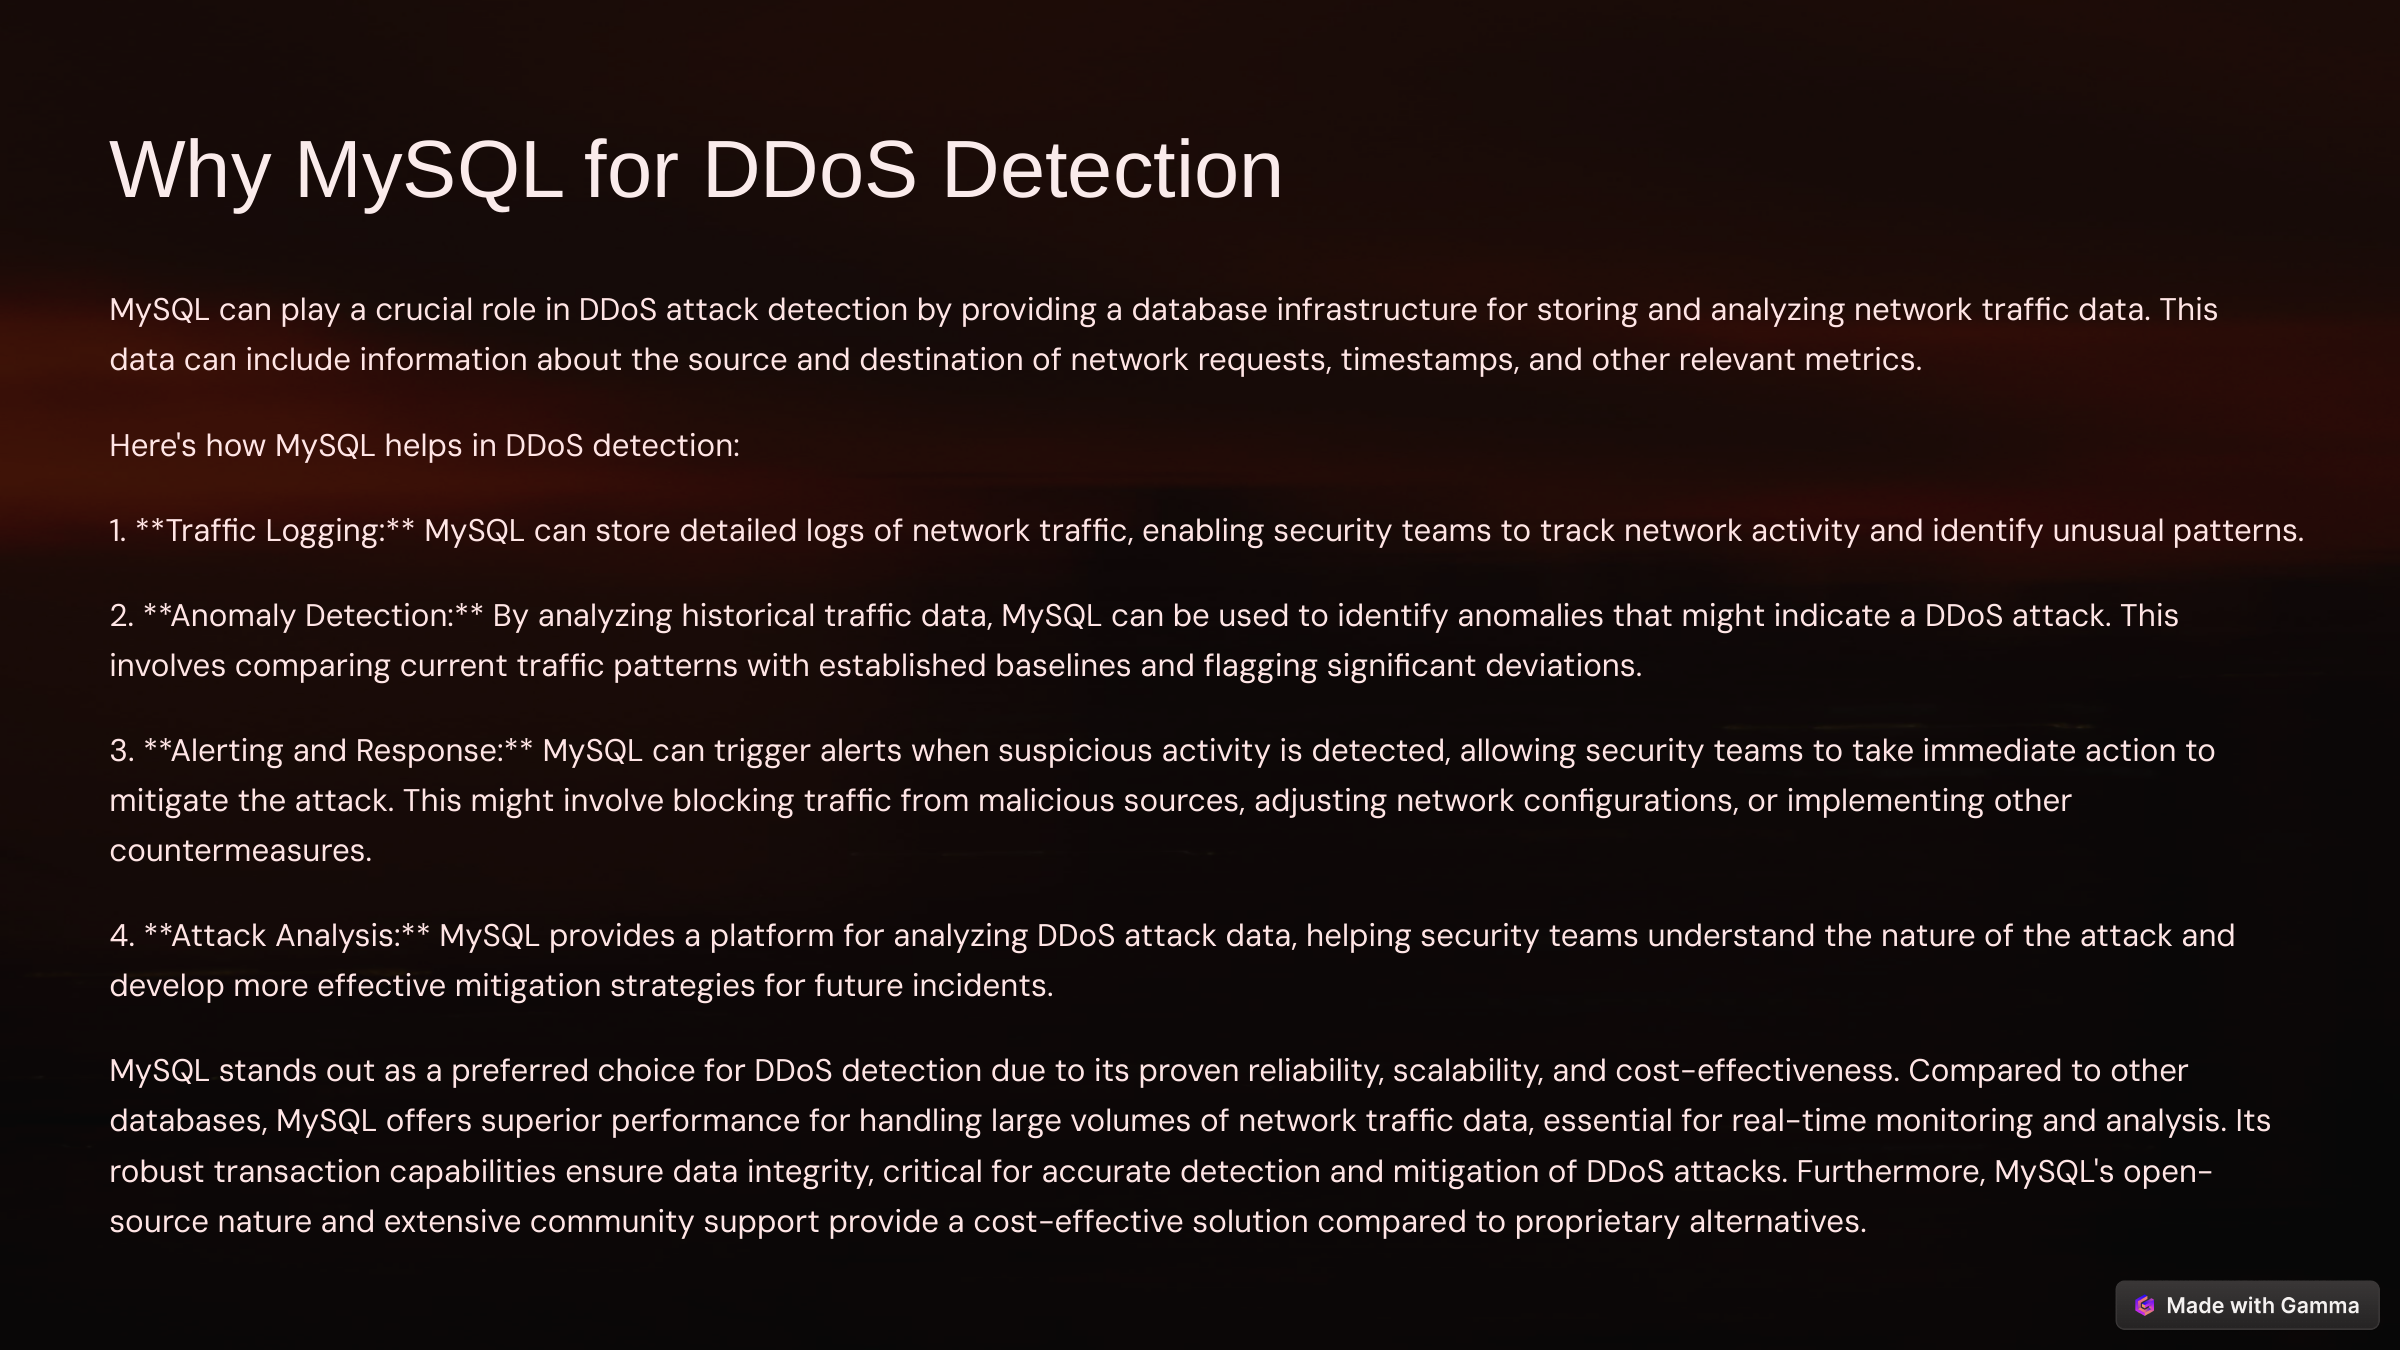

Why MySQL for DDoS Detection
MySQL can play a crucial role in DDoS attack detection by providing a database infrastructure for storing and analyzing network traffic data. This data can include information about the source and destination of network requests, timestamps, and other relevant metrics.
Here's how MySQL helps in DDoS detection:
1. **Traffic Logging:** MySQL can store detailed logs of network traffic, enabling security teams to track network activity and identify unusual patterns.
2. **Anomaly Detection:** By analyzing historical traffic data, MySQL can be used to identify anomalies that might indicate a DDoS attack. This involves comparing current traffic patterns with established baselines and flagging significant deviations.
3. **Alerting and Response:** MySQL can trigger alerts when suspicious activity is detected, allowing security teams to take immediate action to mitigate the attack. This might involve blocking traffic from malicious sources, adjusting network configurations, or implementing other countermeasures.
4. **Attack Analysis:** MySQL provides a platform for analyzing DDoS attack data, helping security teams understand the nature of the attack and develop more effective mitigation strategies for future incidents.
MySQL stands out as a preferred choice for DDoS detection due to its proven reliability, scalability, and cost-effectiveness. Compared to other databases, MySQL offers superior performance for handling large volumes of network traffic data, essential for real-time monitoring and analysis. Its robust transaction capabilities ensure data integrity, critical for accurate detection and mitigation of DDoS attacks. Furthermore, MySQL's open-source nature and extensive community support provide a cost-effective solution compared to proprietary alternatives.